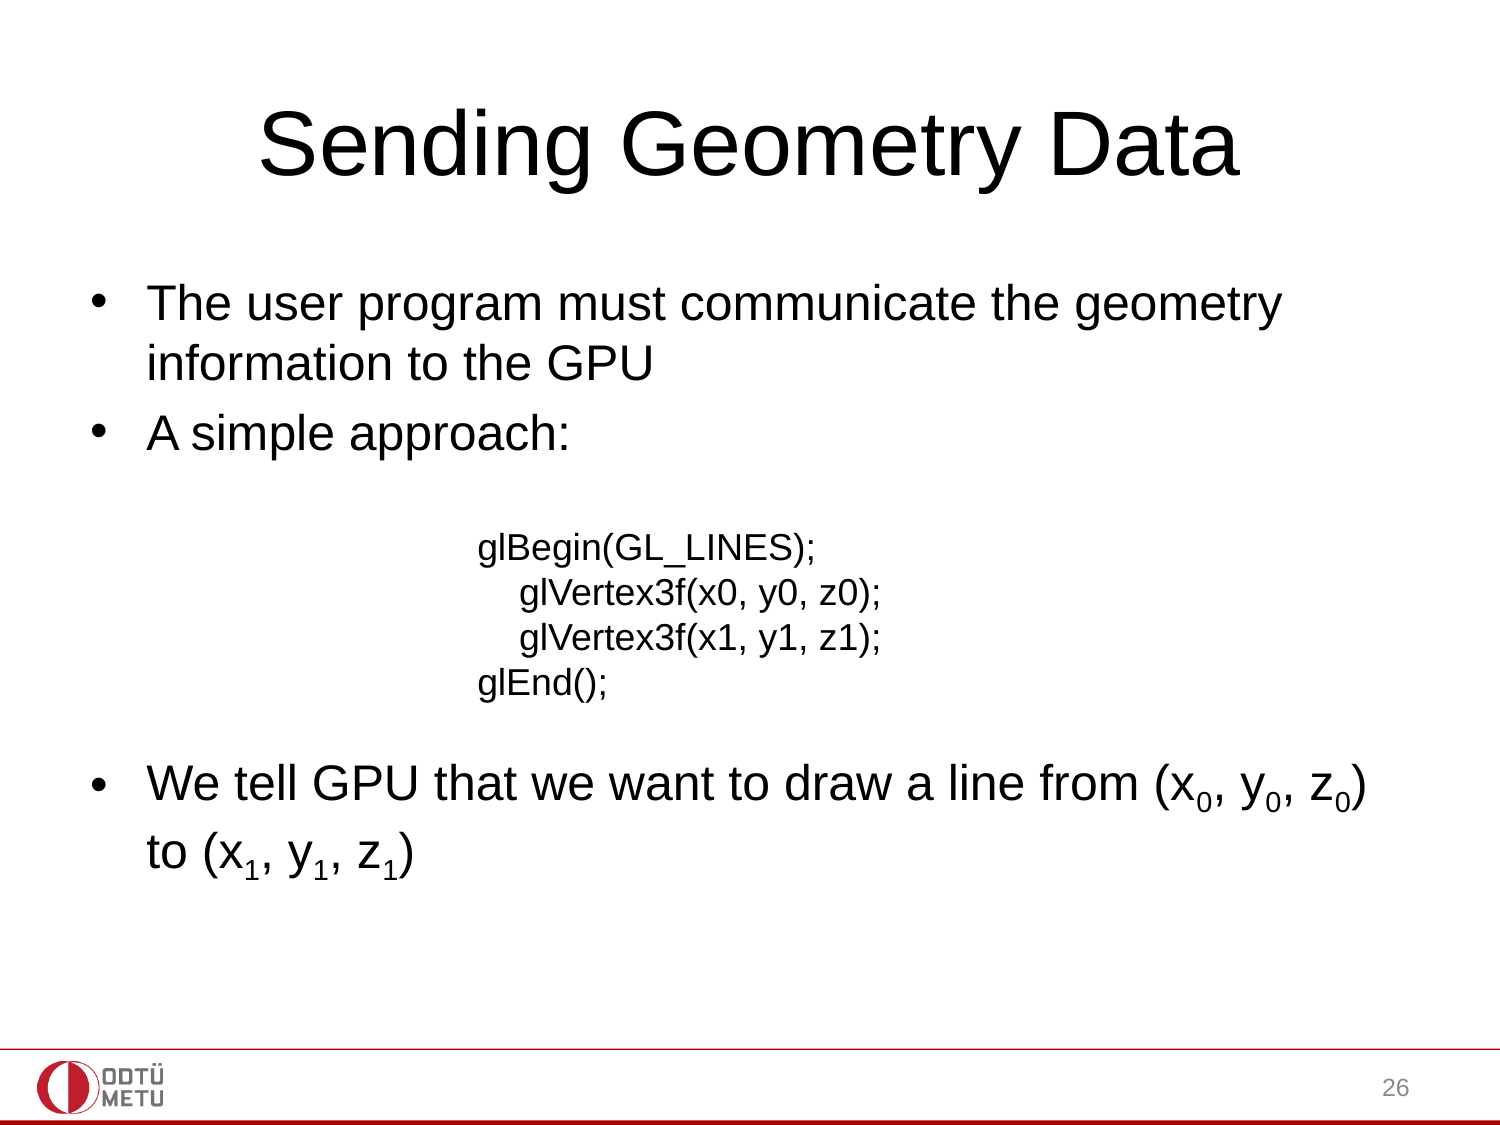

# Sending Geometry Data
The user program must communicate the geometry information to the GPU
A simple approach:

We tell GPU that we want to draw a line from (x0, y0, z0) to (x1, y1, z1)
glBegin(GL_LINES);
    glVertex3f(x0, y0, z0);
    glVertex3f(x1, y1, z1);
glEnd();

26